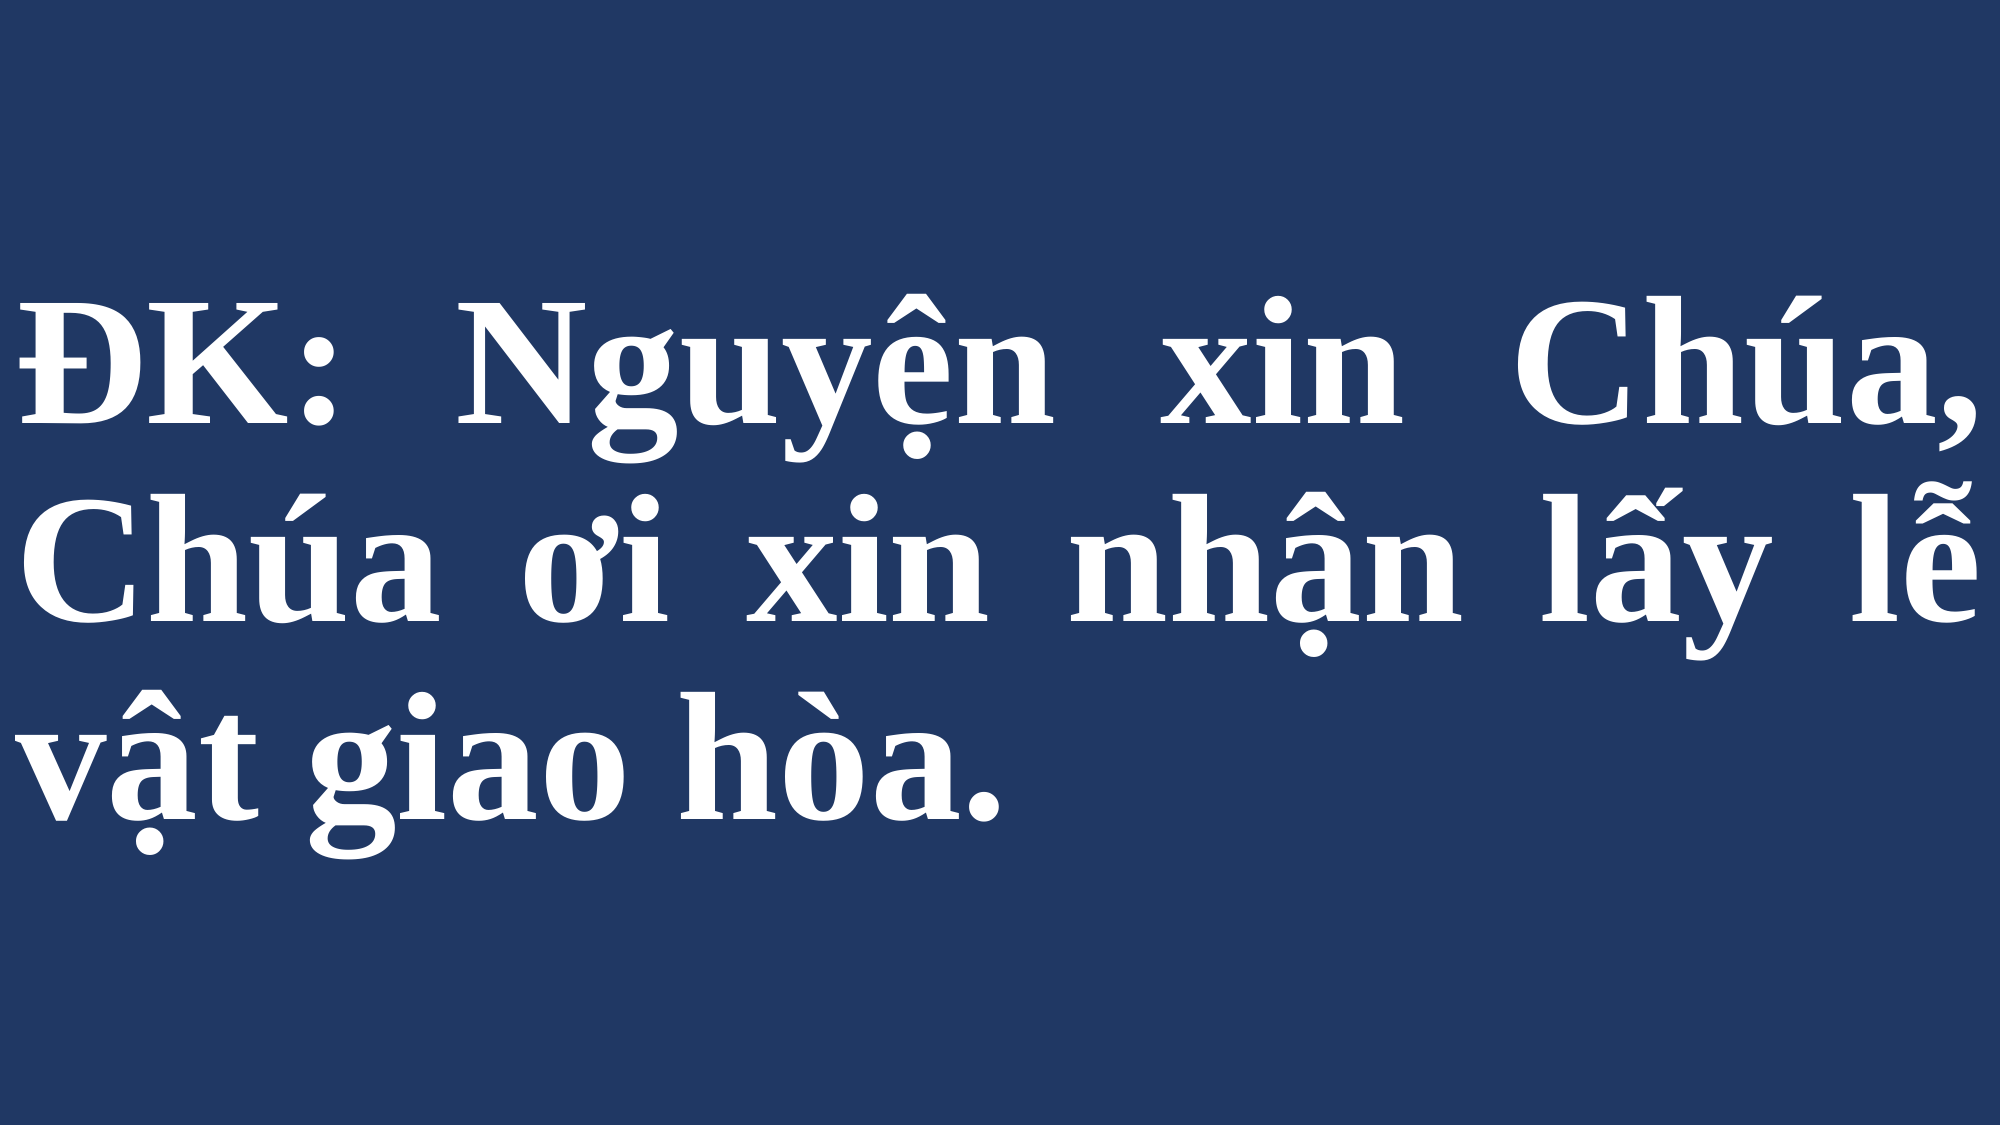

# ĐK: Nguyện xin Chúa, Chúa ơi xin nhận lấy lễ vật giao hòa.